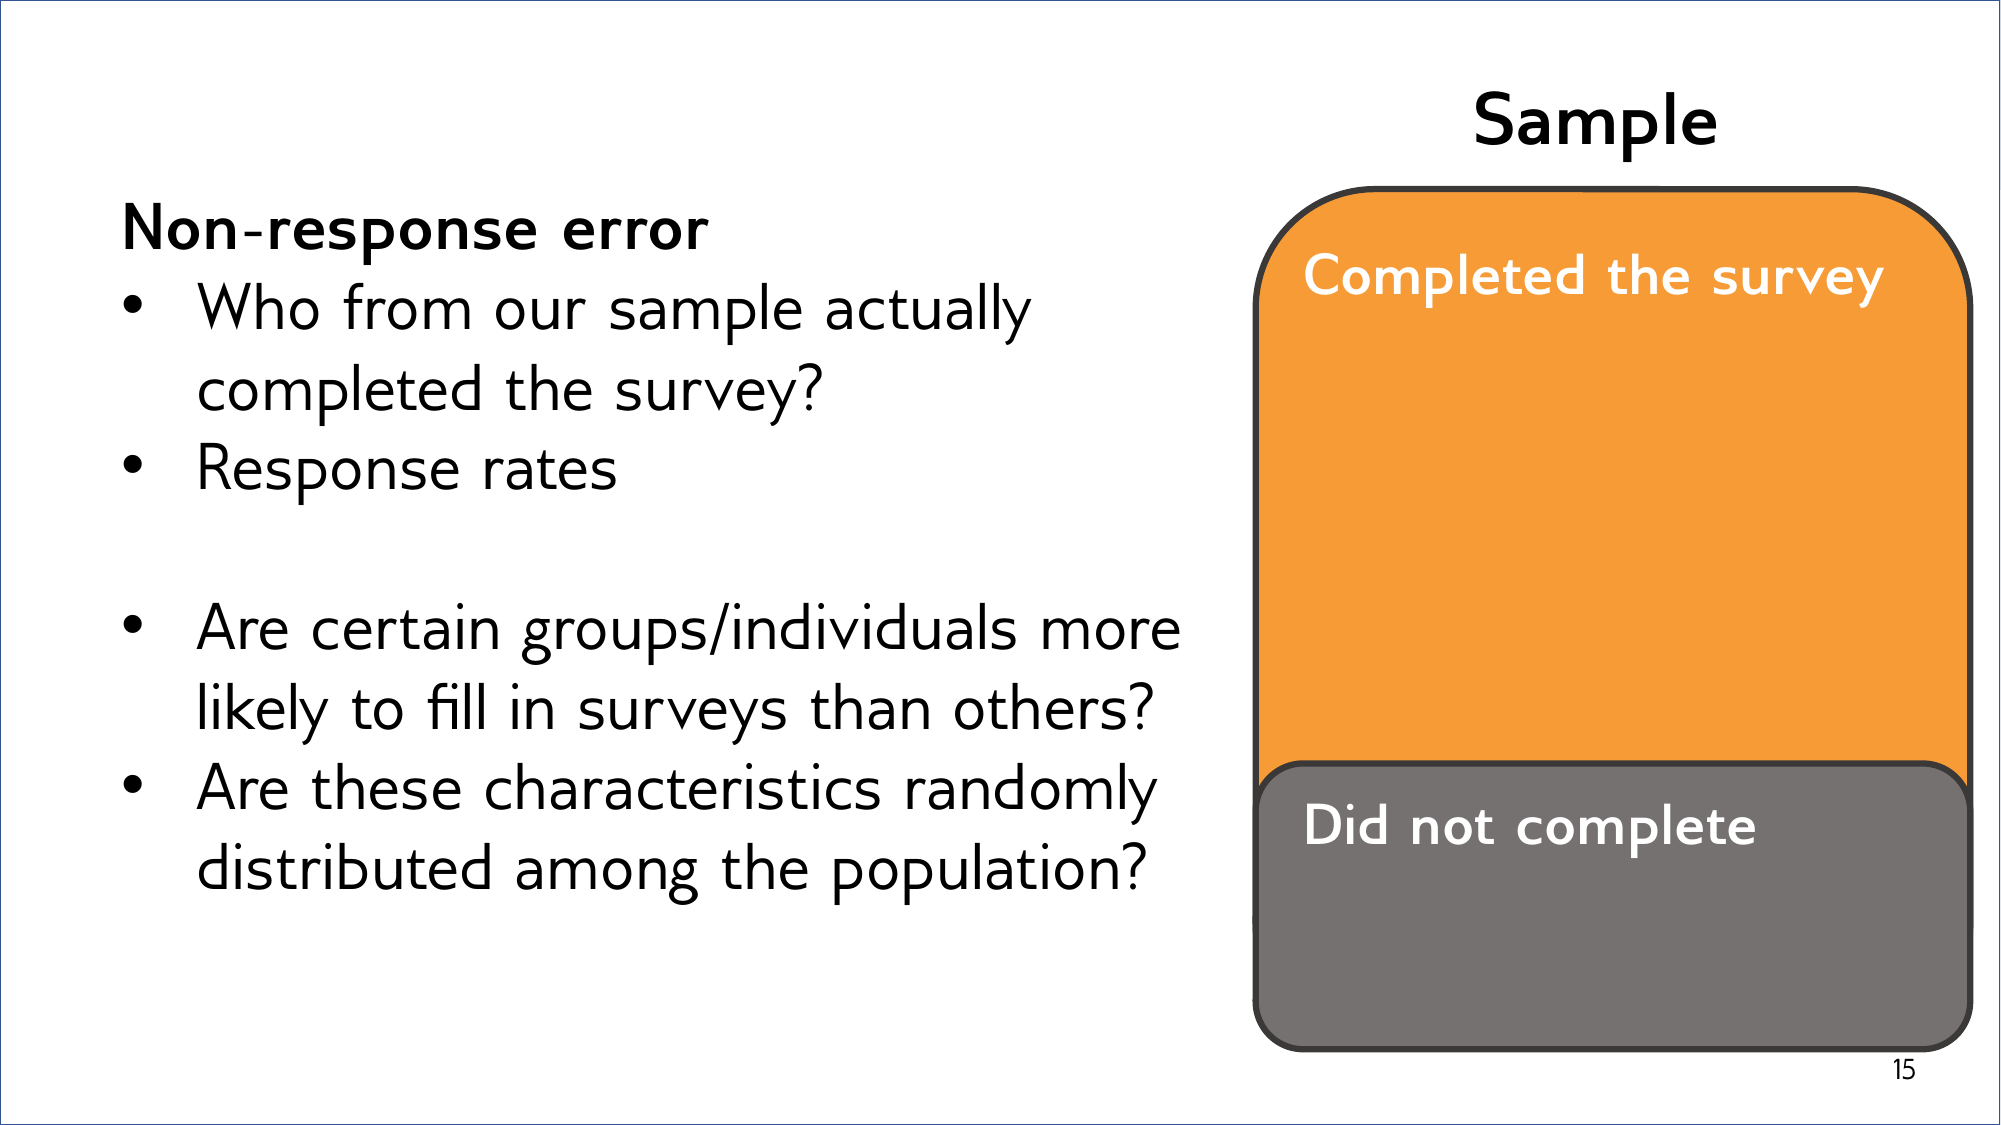

Sample
Non-response error
Who from our sample actually completed the survey?
Response rates

Are certain groups/individuals more likely to fill in surveys than others?
Are these characteristics randomly distributed among the population?

Completed the survey
Population

Did not complete
15